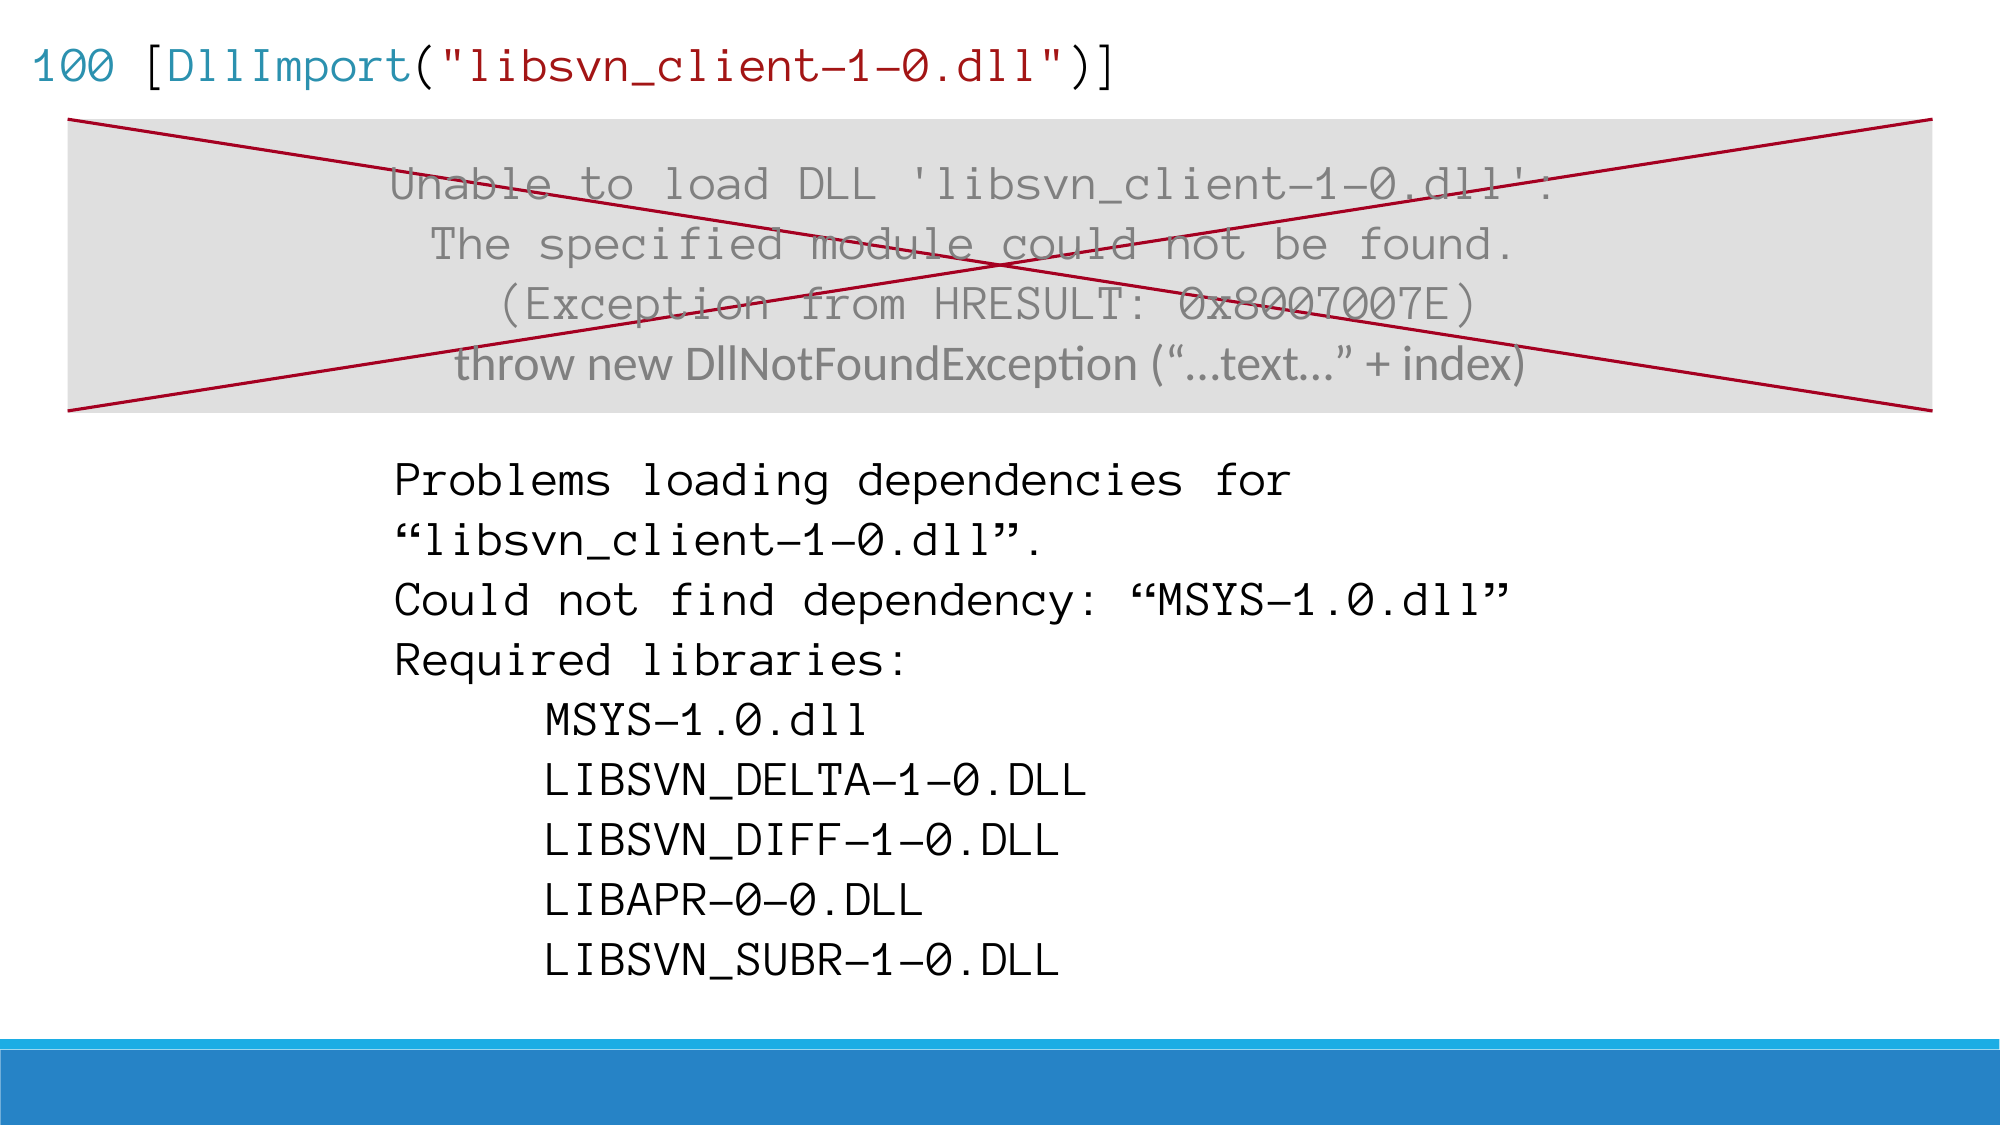

100
[DllImport("libsvn_client-1-0.dll")]

Unable to load DLL 'libsvn_client-1-0.dll':
The specified module could not be found.
(Exception from HRESULT: 0x8007007E)
throw new DllNotFoundException (“…text…” + index)
Problems loading dependencies for “libsvn_client-1-0.dll”.
Could not find dependency: “MSYS-1.0.dll”
Required libraries:
	MSYS-1.0.dll
	LIBSVN_DELTA-1-0.DLL
	LIBSVN_DIFF-1-0.DLL
	LIBAPR-0-0.DLL
	LIBSVN_SUBR-1-0.DLL